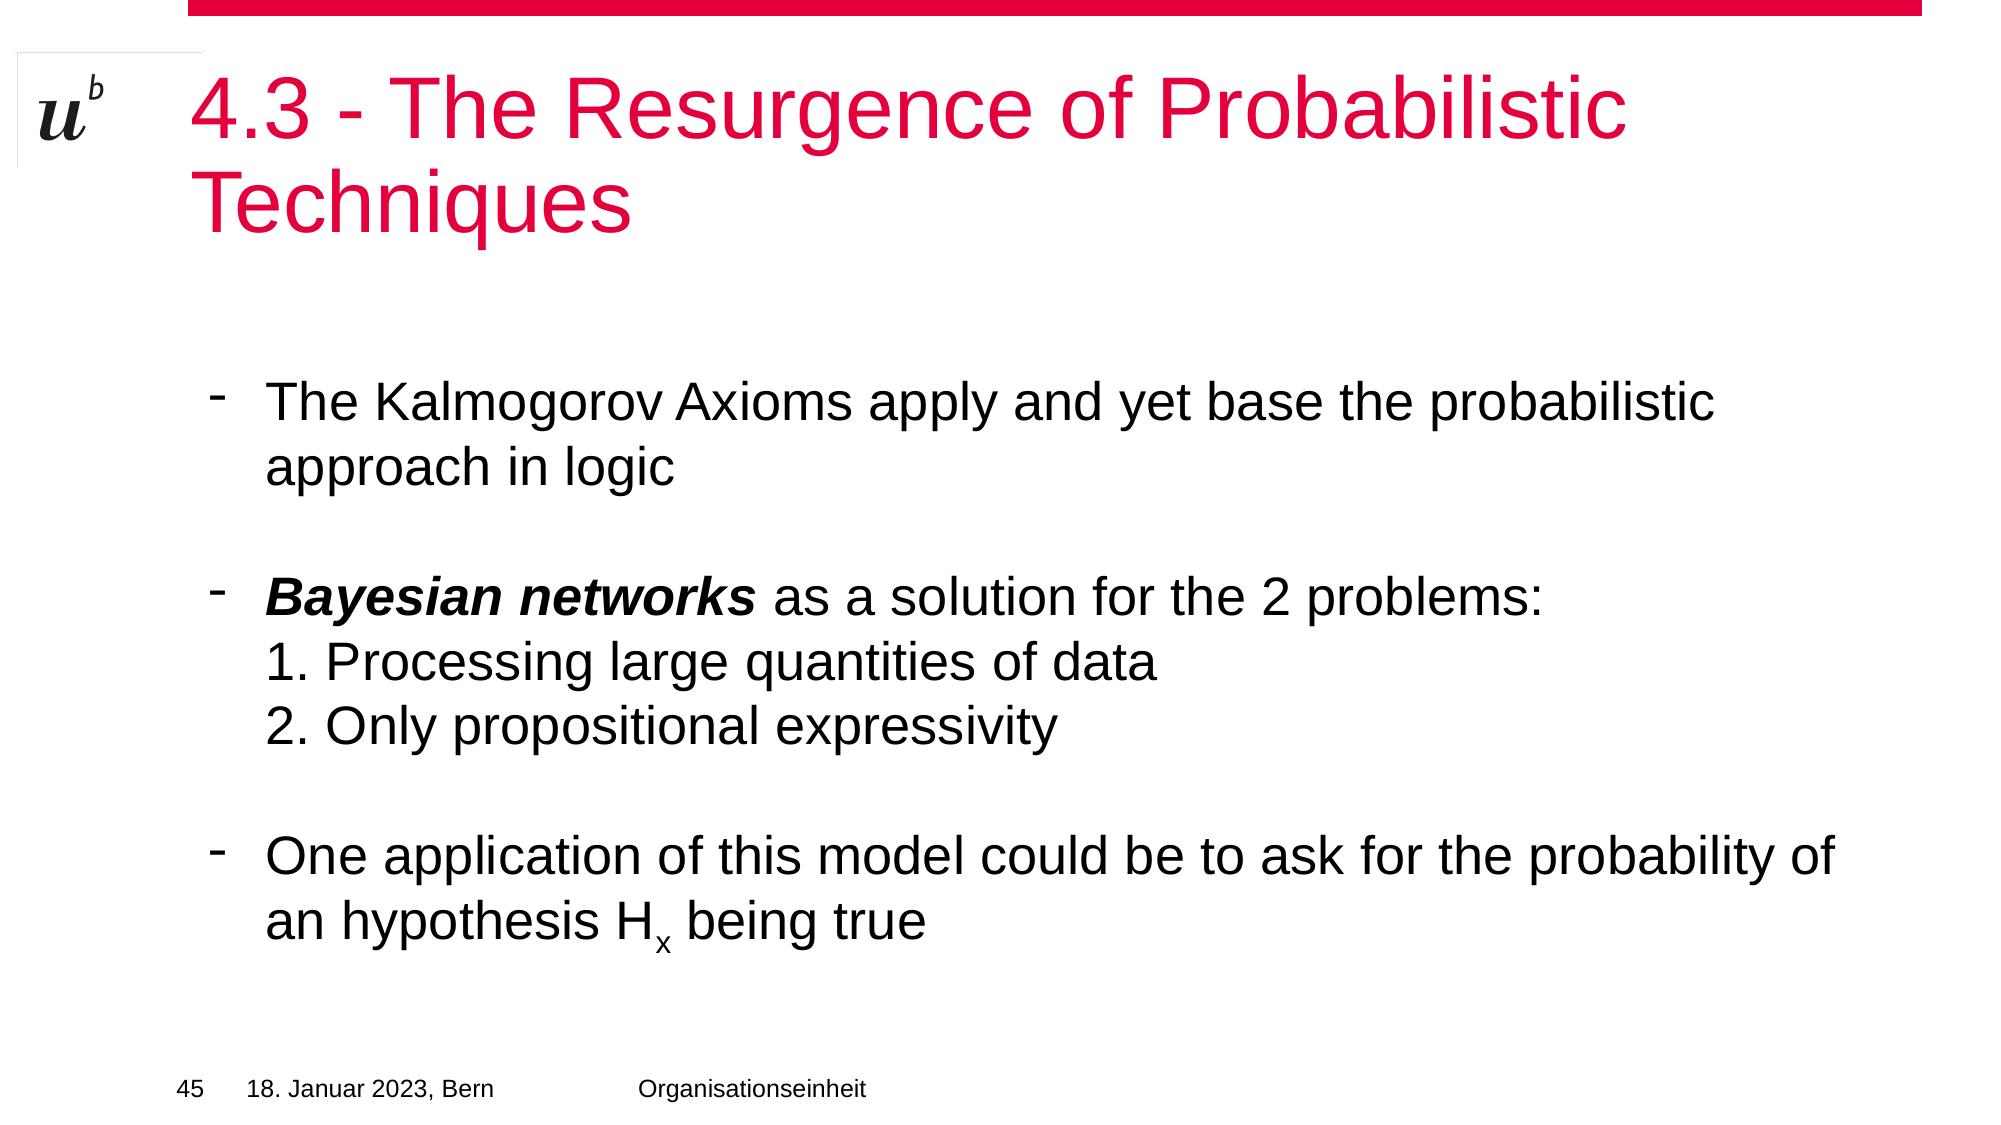

# 4.3 - The Resurgence of Probabilistic Techniques
The Kalmogorov Axioms apply and yet base the probabilistic
approach in logic
Bayesian networks as a solution for the 2 problems:
1. Processing large quantities of data
2. Only propositional expressivity
One application of this model could be to ask for the probability of an hypothesis Hx being true
45
18. Januar 2023, Bern
Organisationseinheit